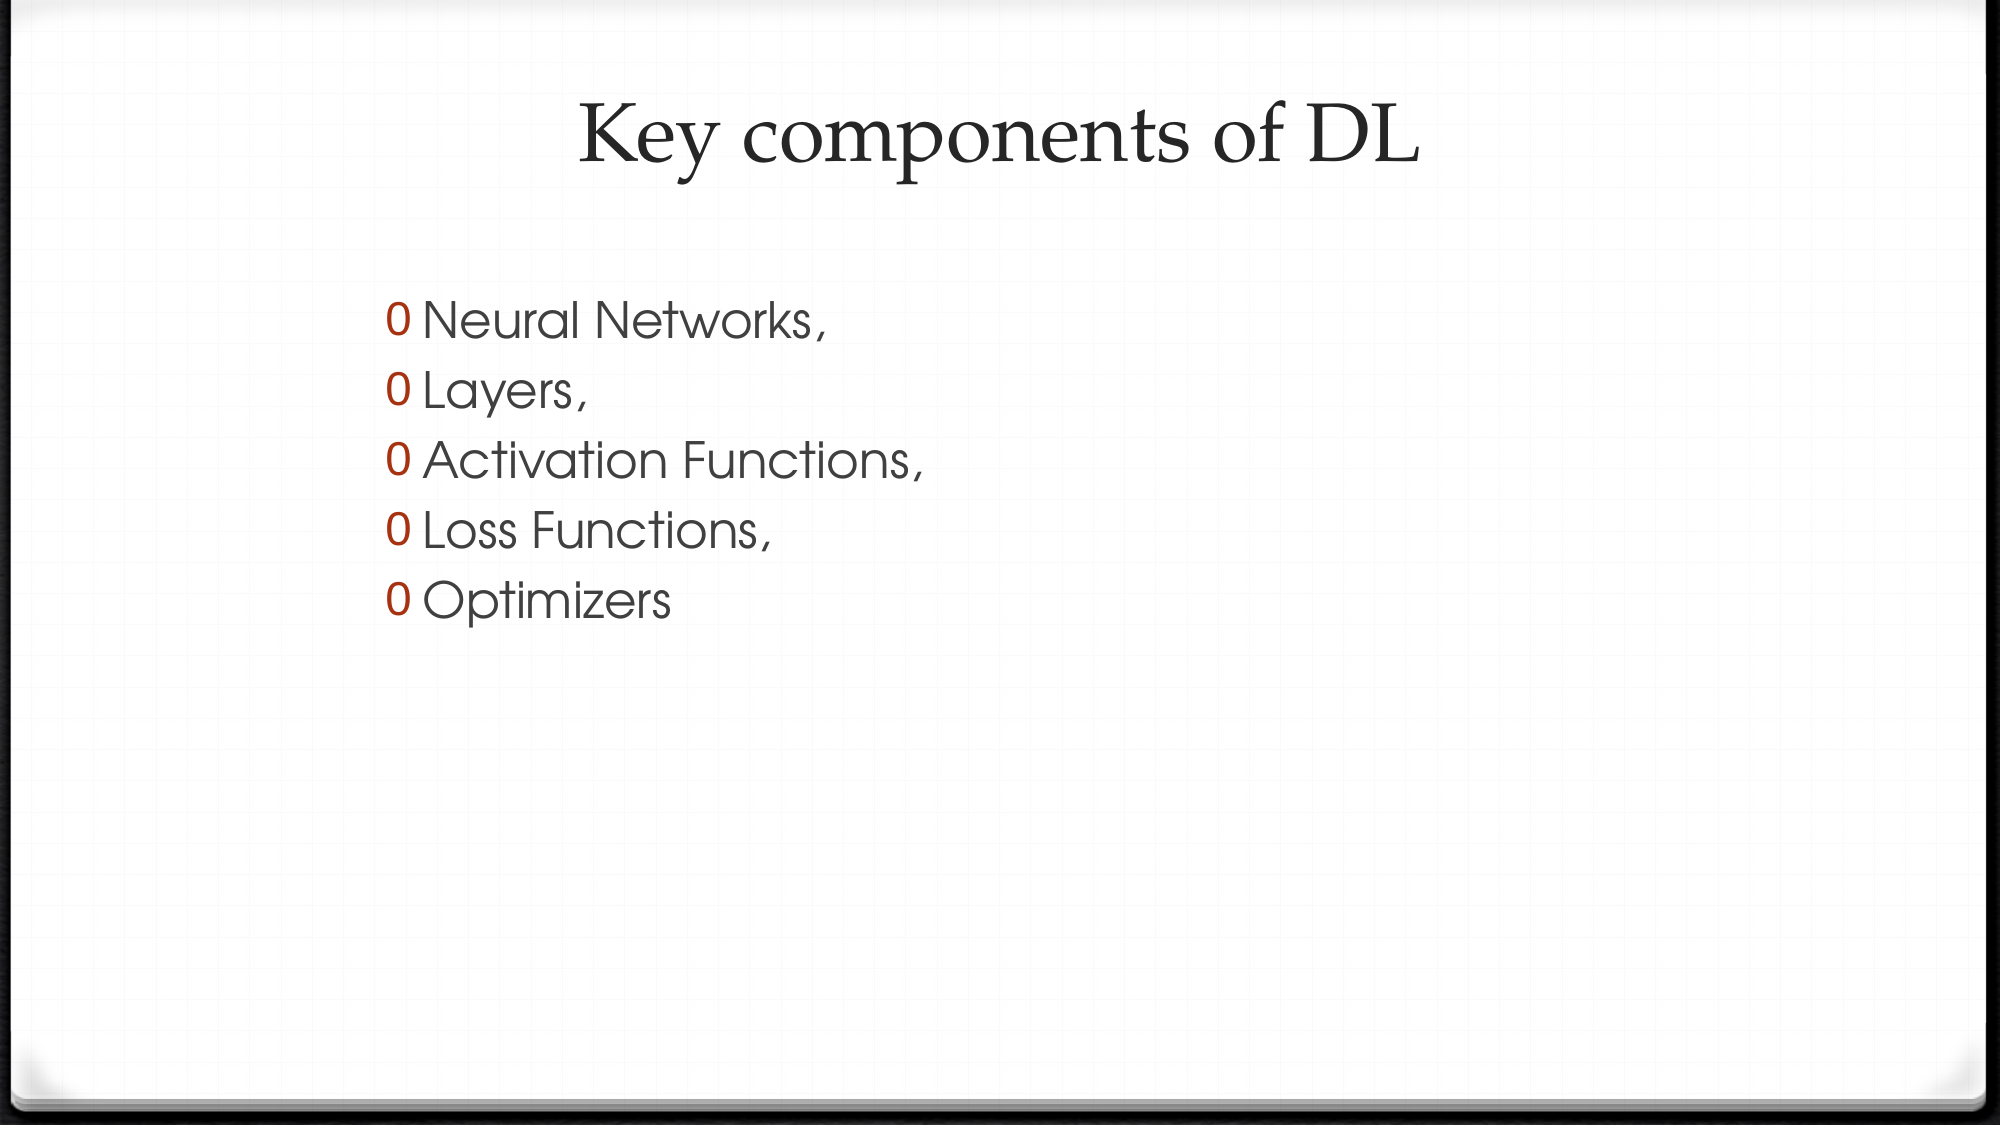

# Key components of DL
Neural Networks,
Layers,
Activation Functions,
Loss Functions,
Optimizers